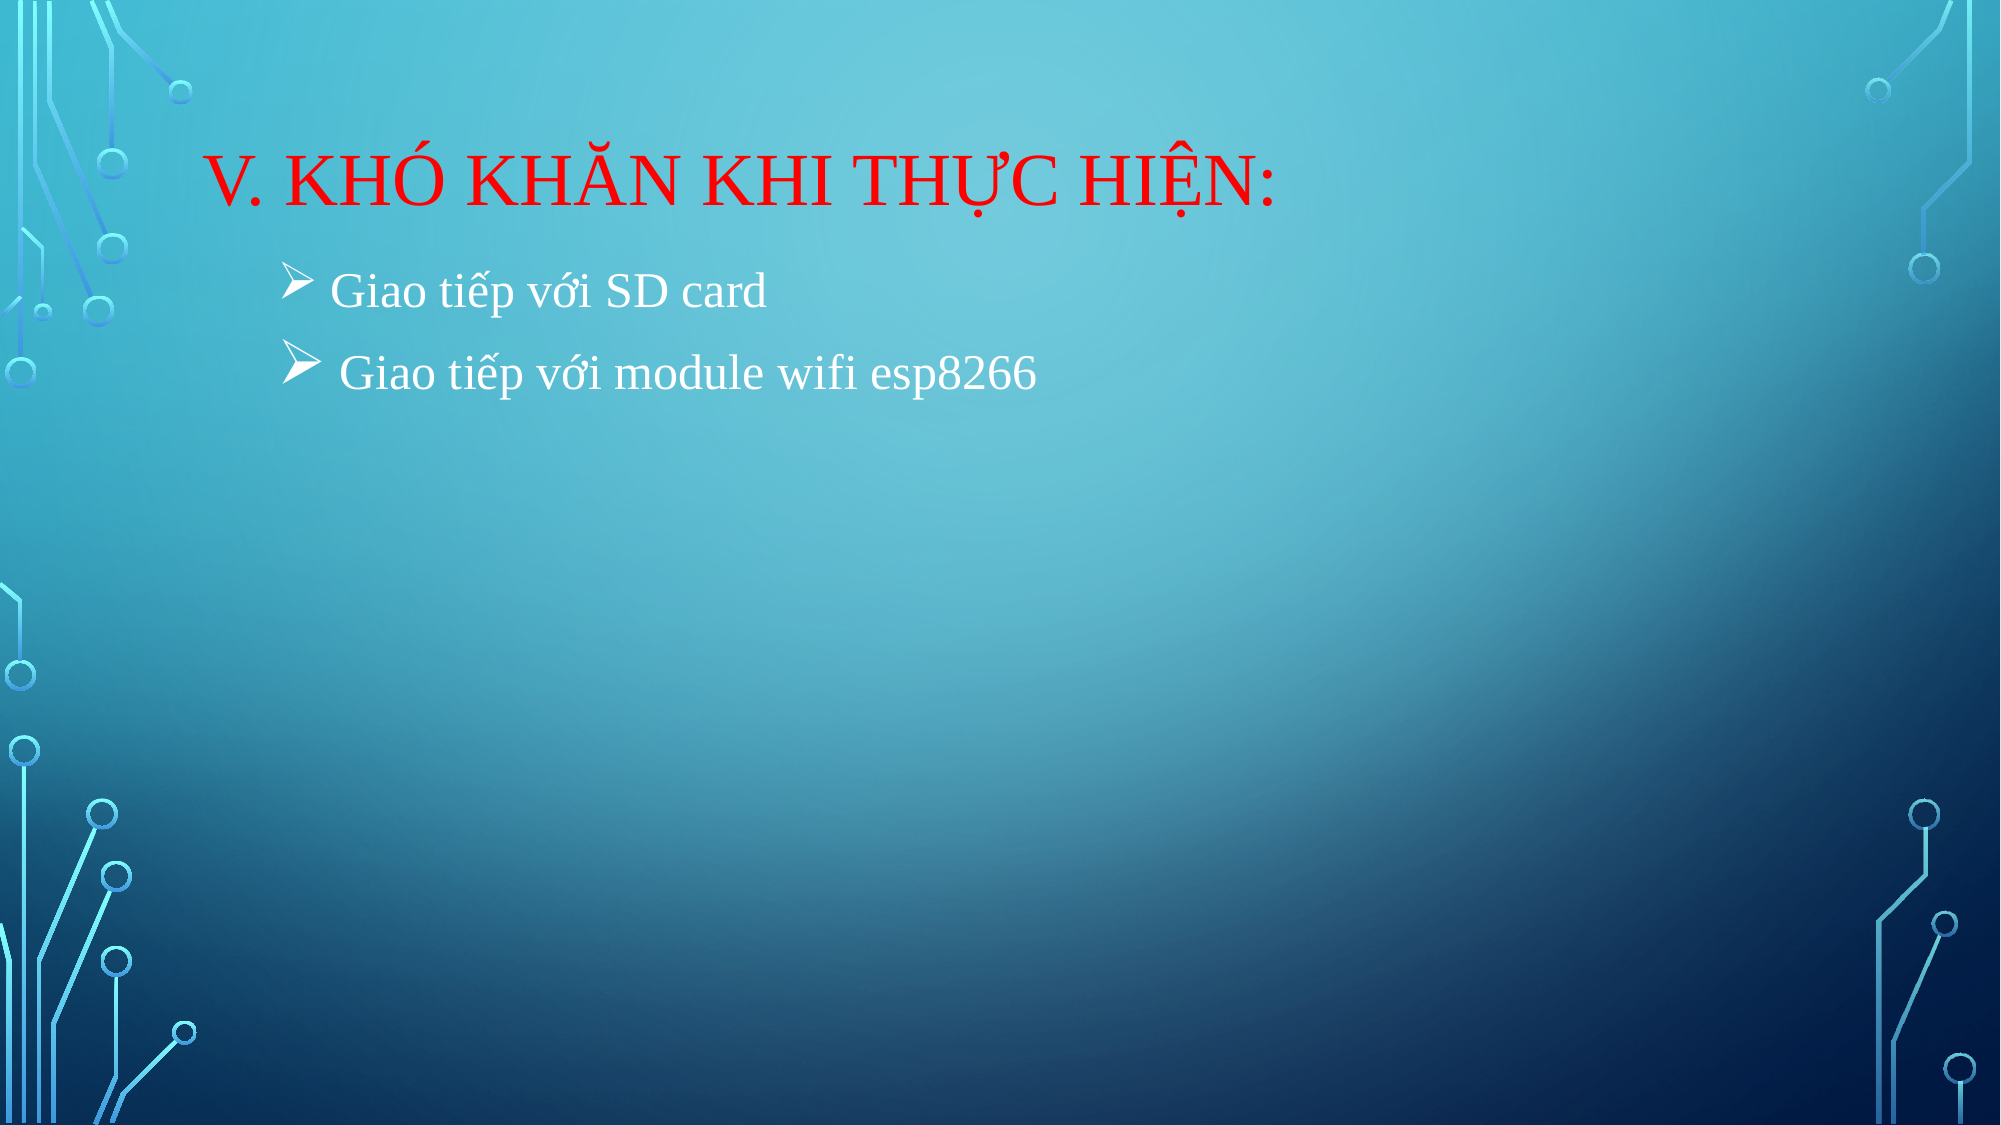

# V. Khó Khăn khi thực hiện:
 Giao tiếp với SD card
 Giao tiếp với module wifi esp8266